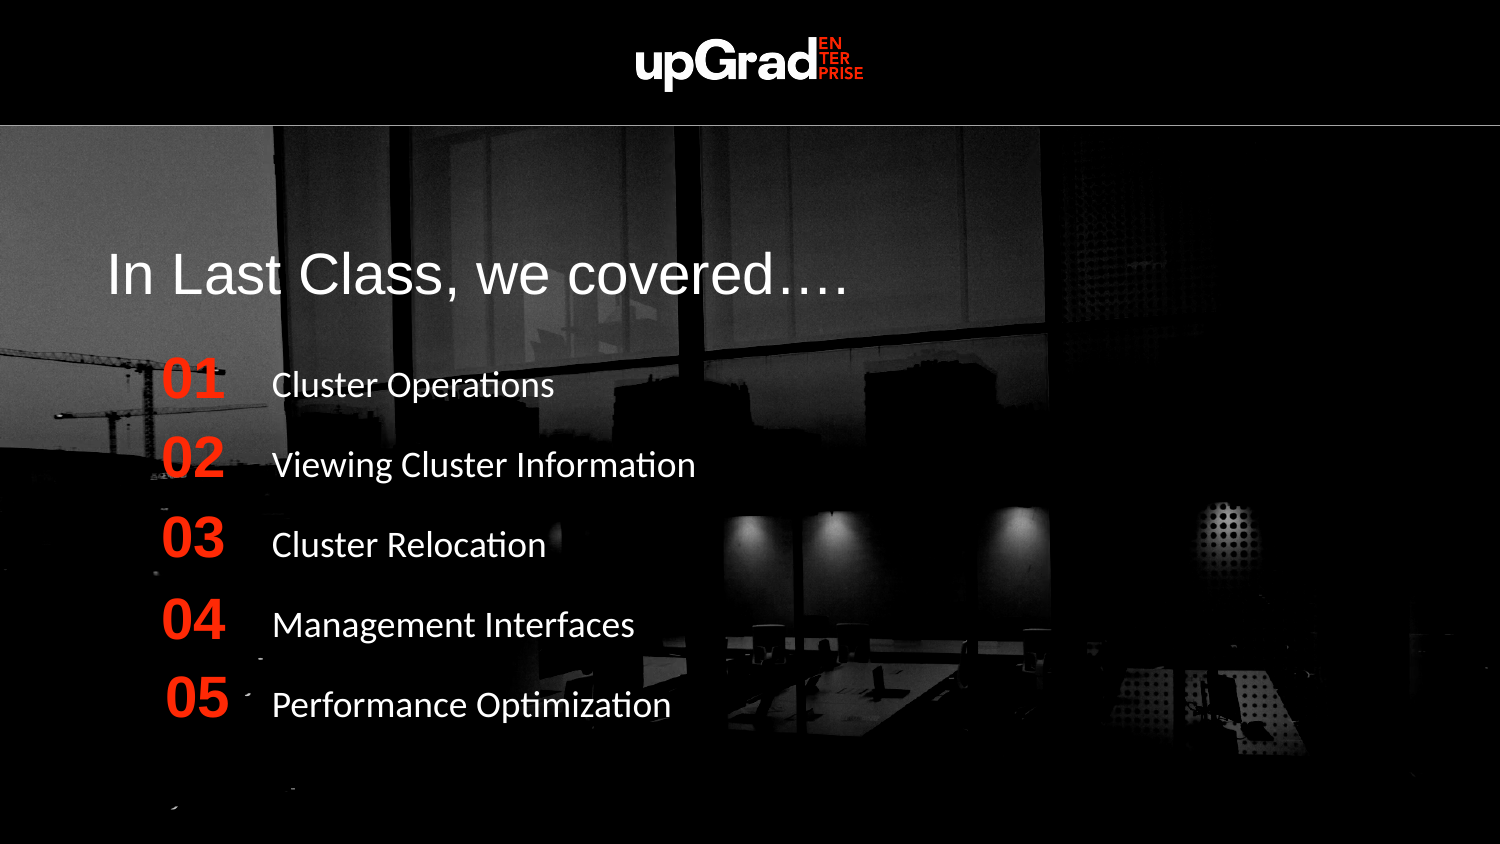

In Last Class, we covered….
Cluster Operations
Viewing Cluster Information
Cluster Relocation
Management Interfaces
Performance Optimization
01
02
03
04

05
31-07-2019
Data Science Certification Program